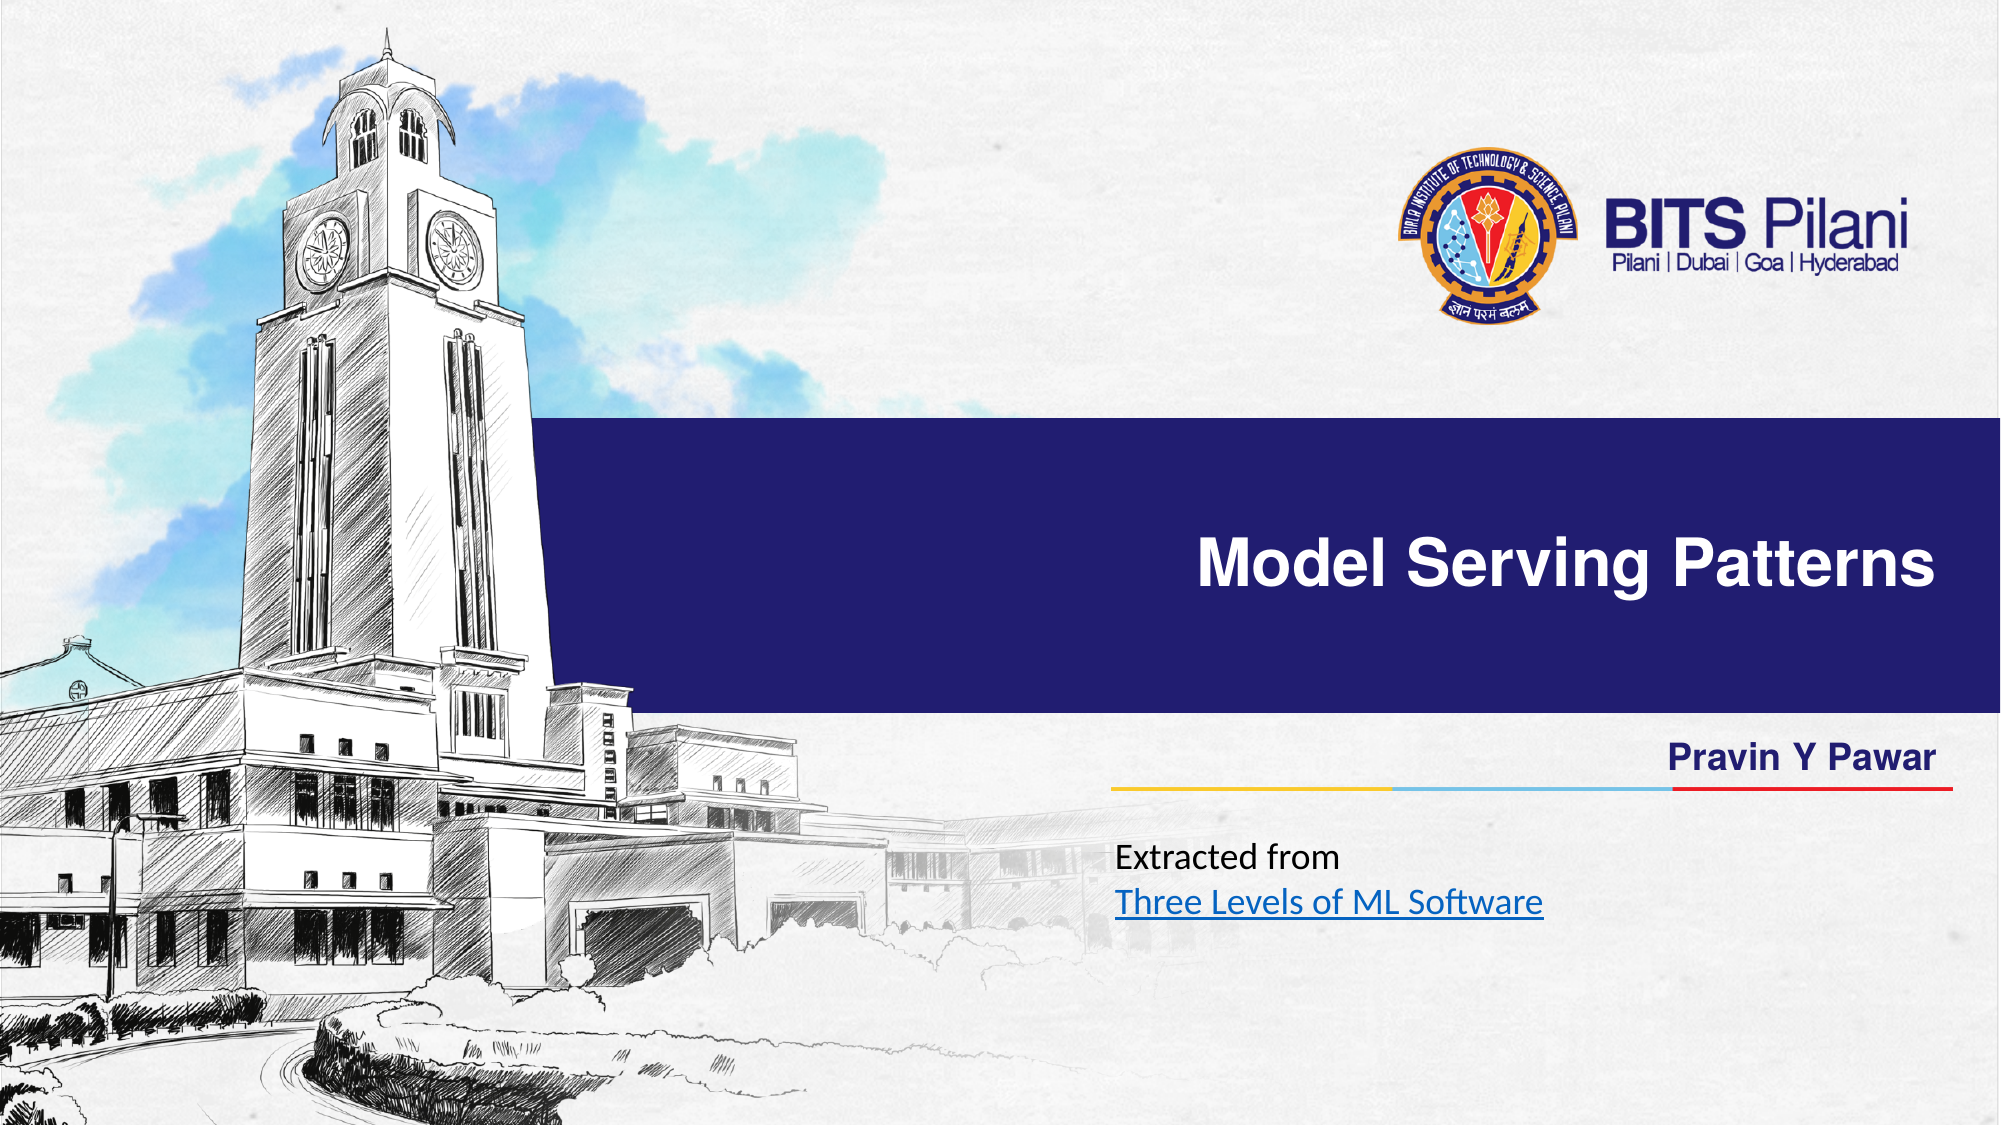

# Model Serving Patterns
Pravin Y Pawar
Extracted from
Three Levels of ML Software